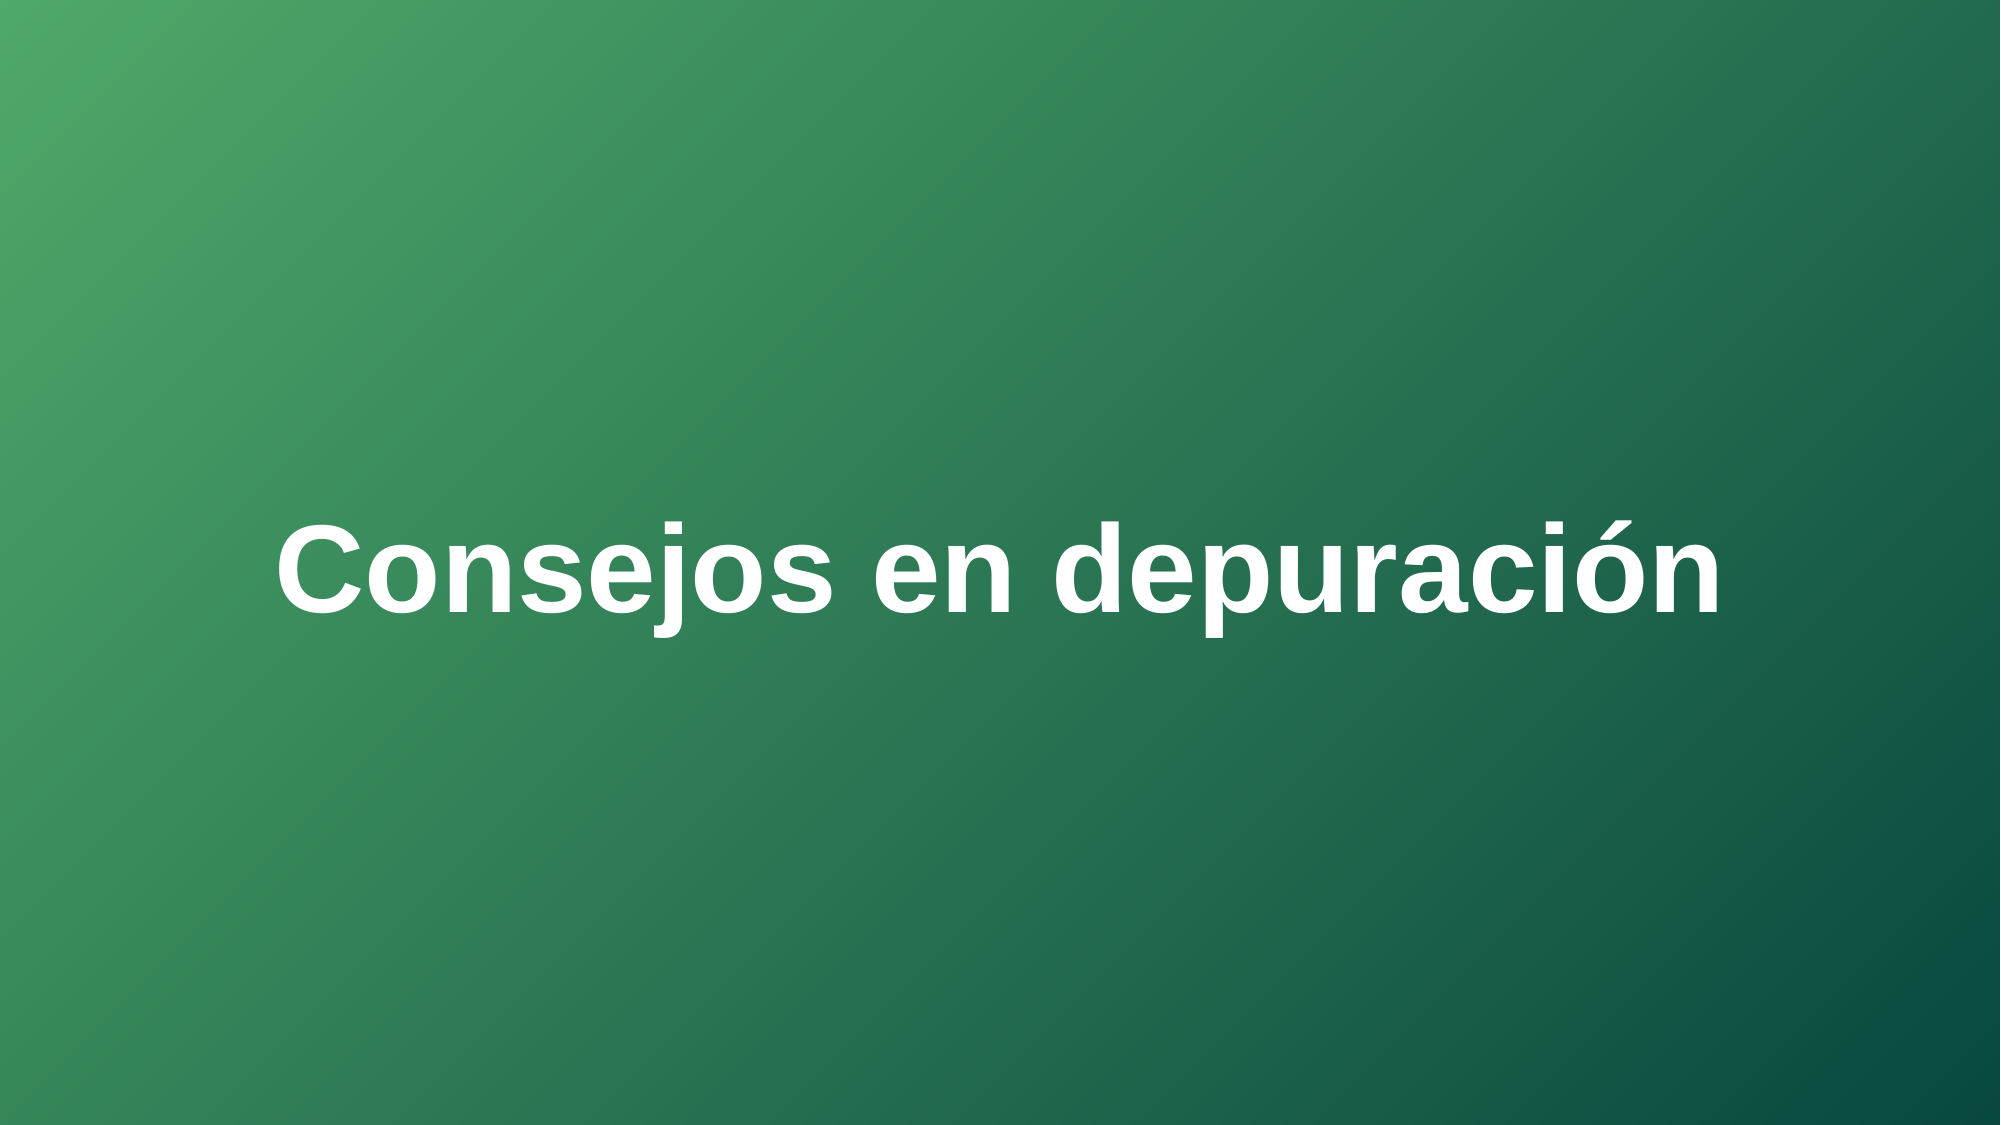

Consejos en depuración
Consejos Heisenberg para conseguir Apps W10 con 99% de pureza
Talks4Kids